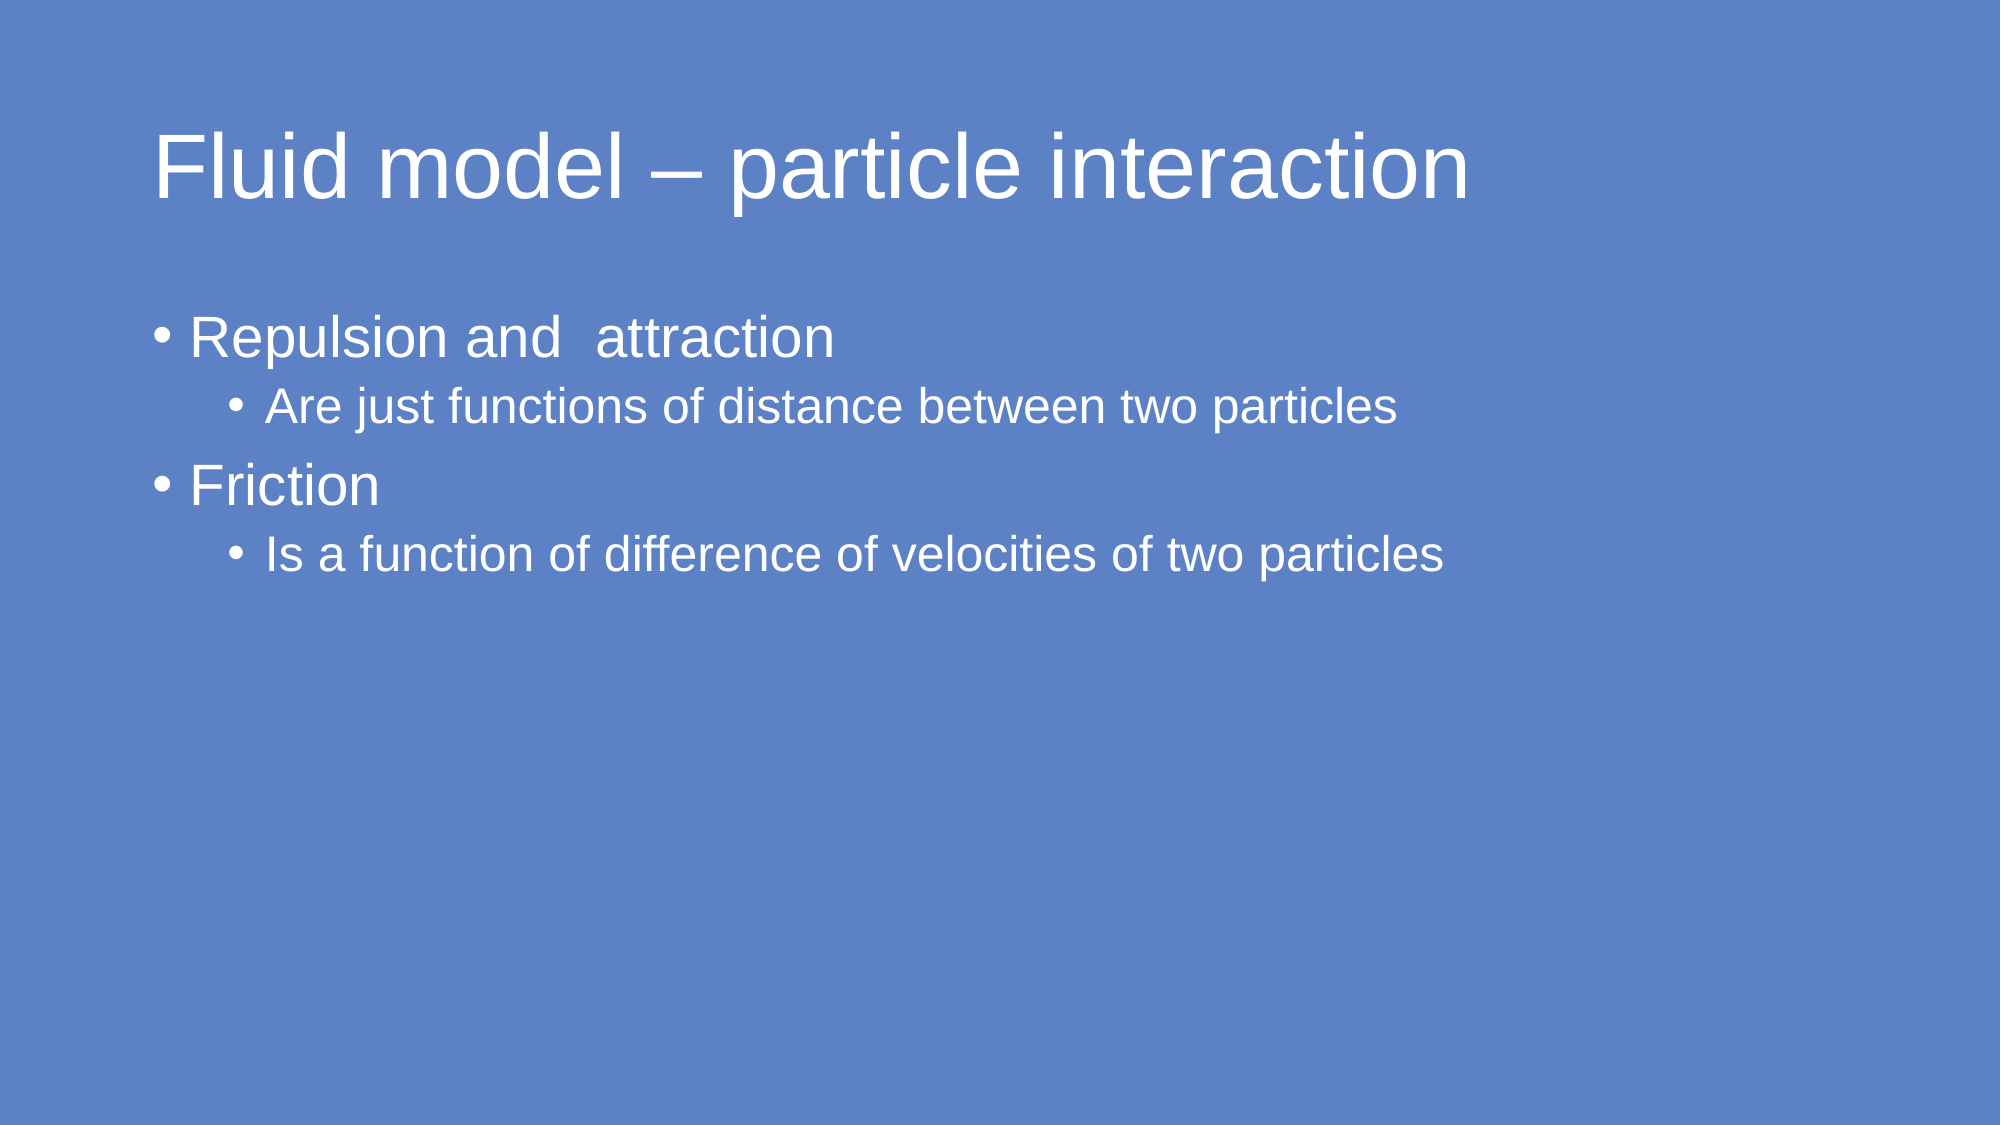

# Fluid model – particle interaction
Repulsion and  attraction
Are just functions of distance between two particles
Friction
Is a function of difference of velocities of two particles